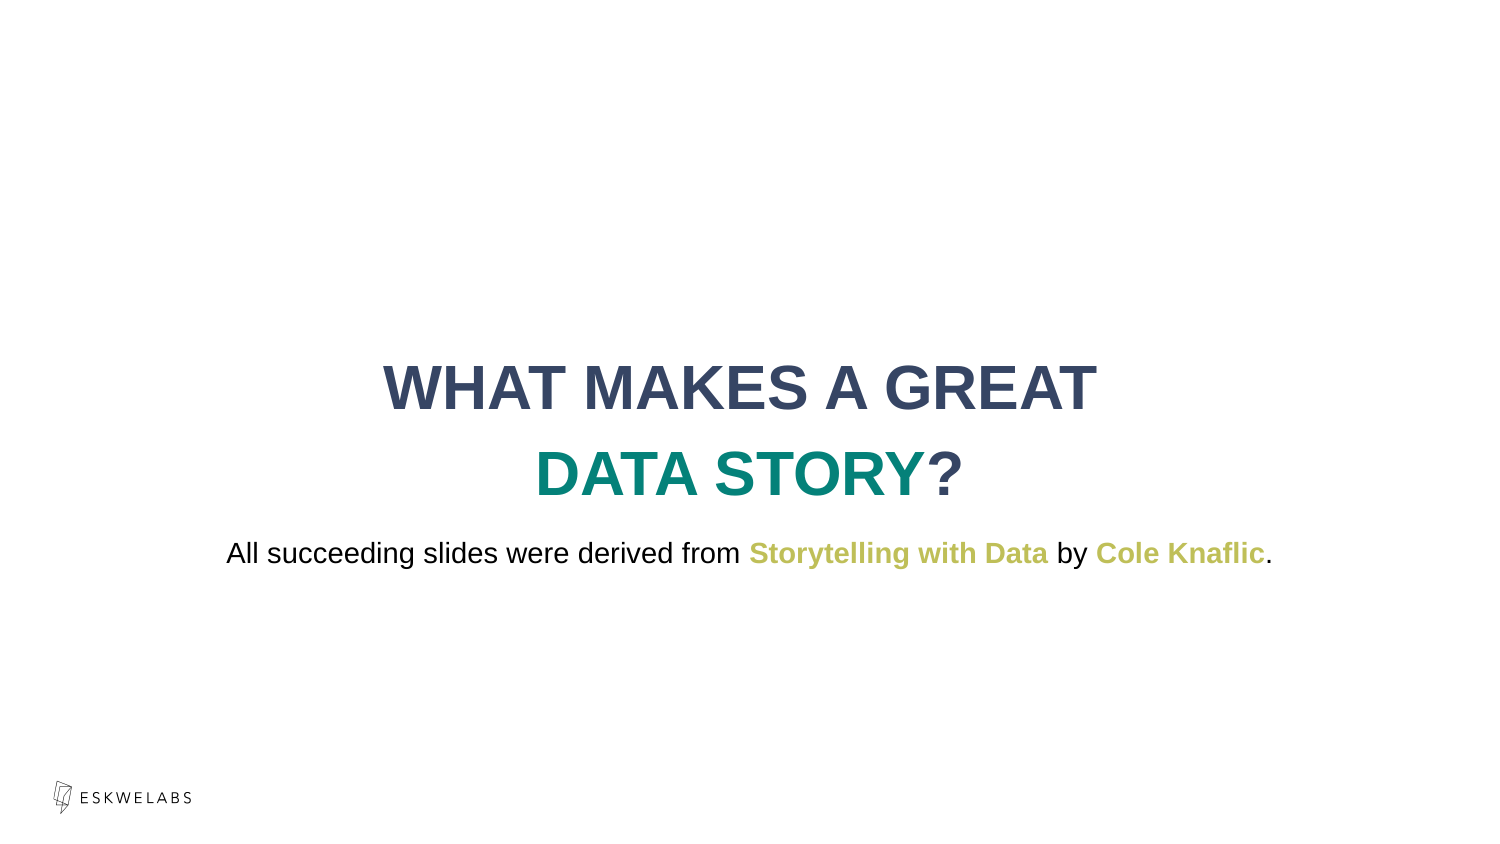

WHAT MAKES A GREAT
DATA STORY?
All succeeding slides were derived from Storytelling with Data by Cole Knaflic.